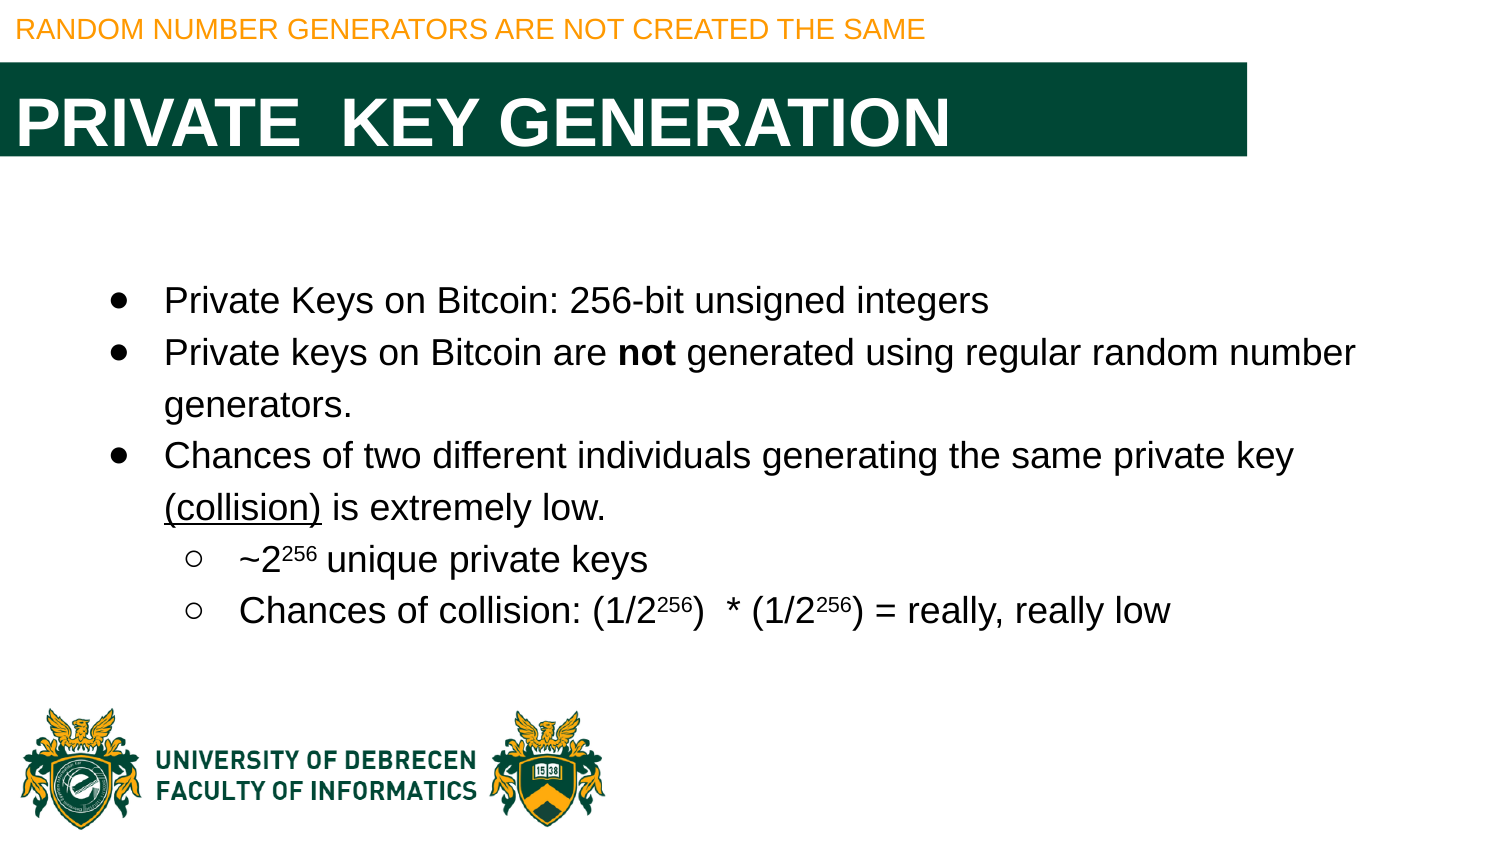

RANDOM NUMBER GENERATORS ARE NOT CREATED THE SAME
PRIVATE  KEY GENERATION
Private Keys on Bitcoin: 256-bit unsigned integers
Private keys on Bitcoin are not generated using regular random number generators.
Chances of two different individuals generating the same private key (collision) is extremely low.
~2256 unique private keys
Chances of collision: (1/2256)  * (1/2256) = really, really low